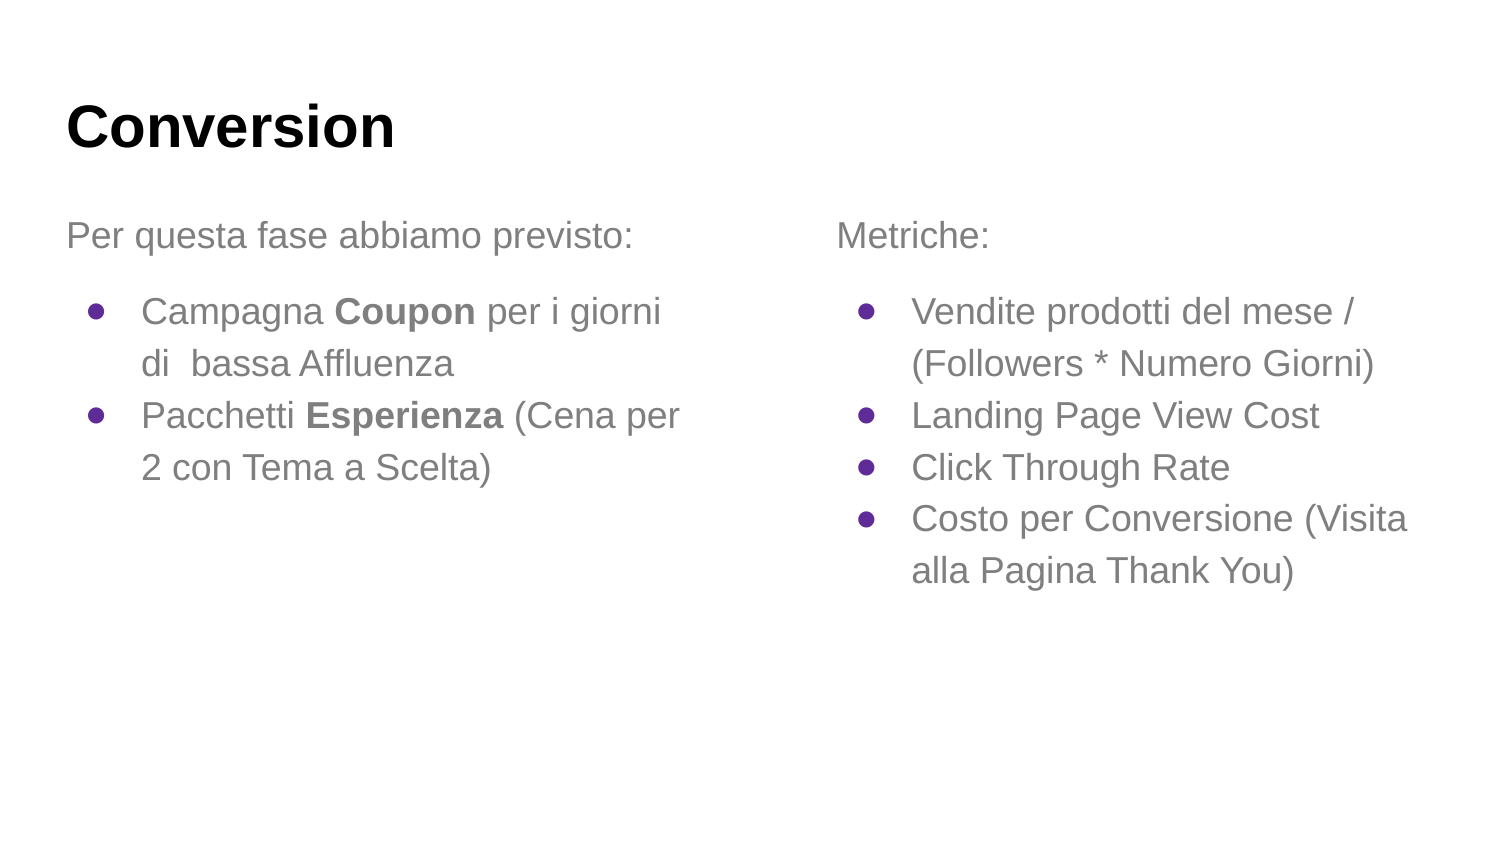

# Conversion
Per questa fase abbiamo previsto:
Campagna Coupon per i giorni di  bassa Affluenza
Pacchetti Esperienza (Cena per 2 con Tema a Scelta)
Metriche:
Vendite prodotti del mese / (Followers * Numero Giorni)
Landing Page View Cost
Click Through Rate
Costo per Conversione (Visita alla Pagina Thank You)